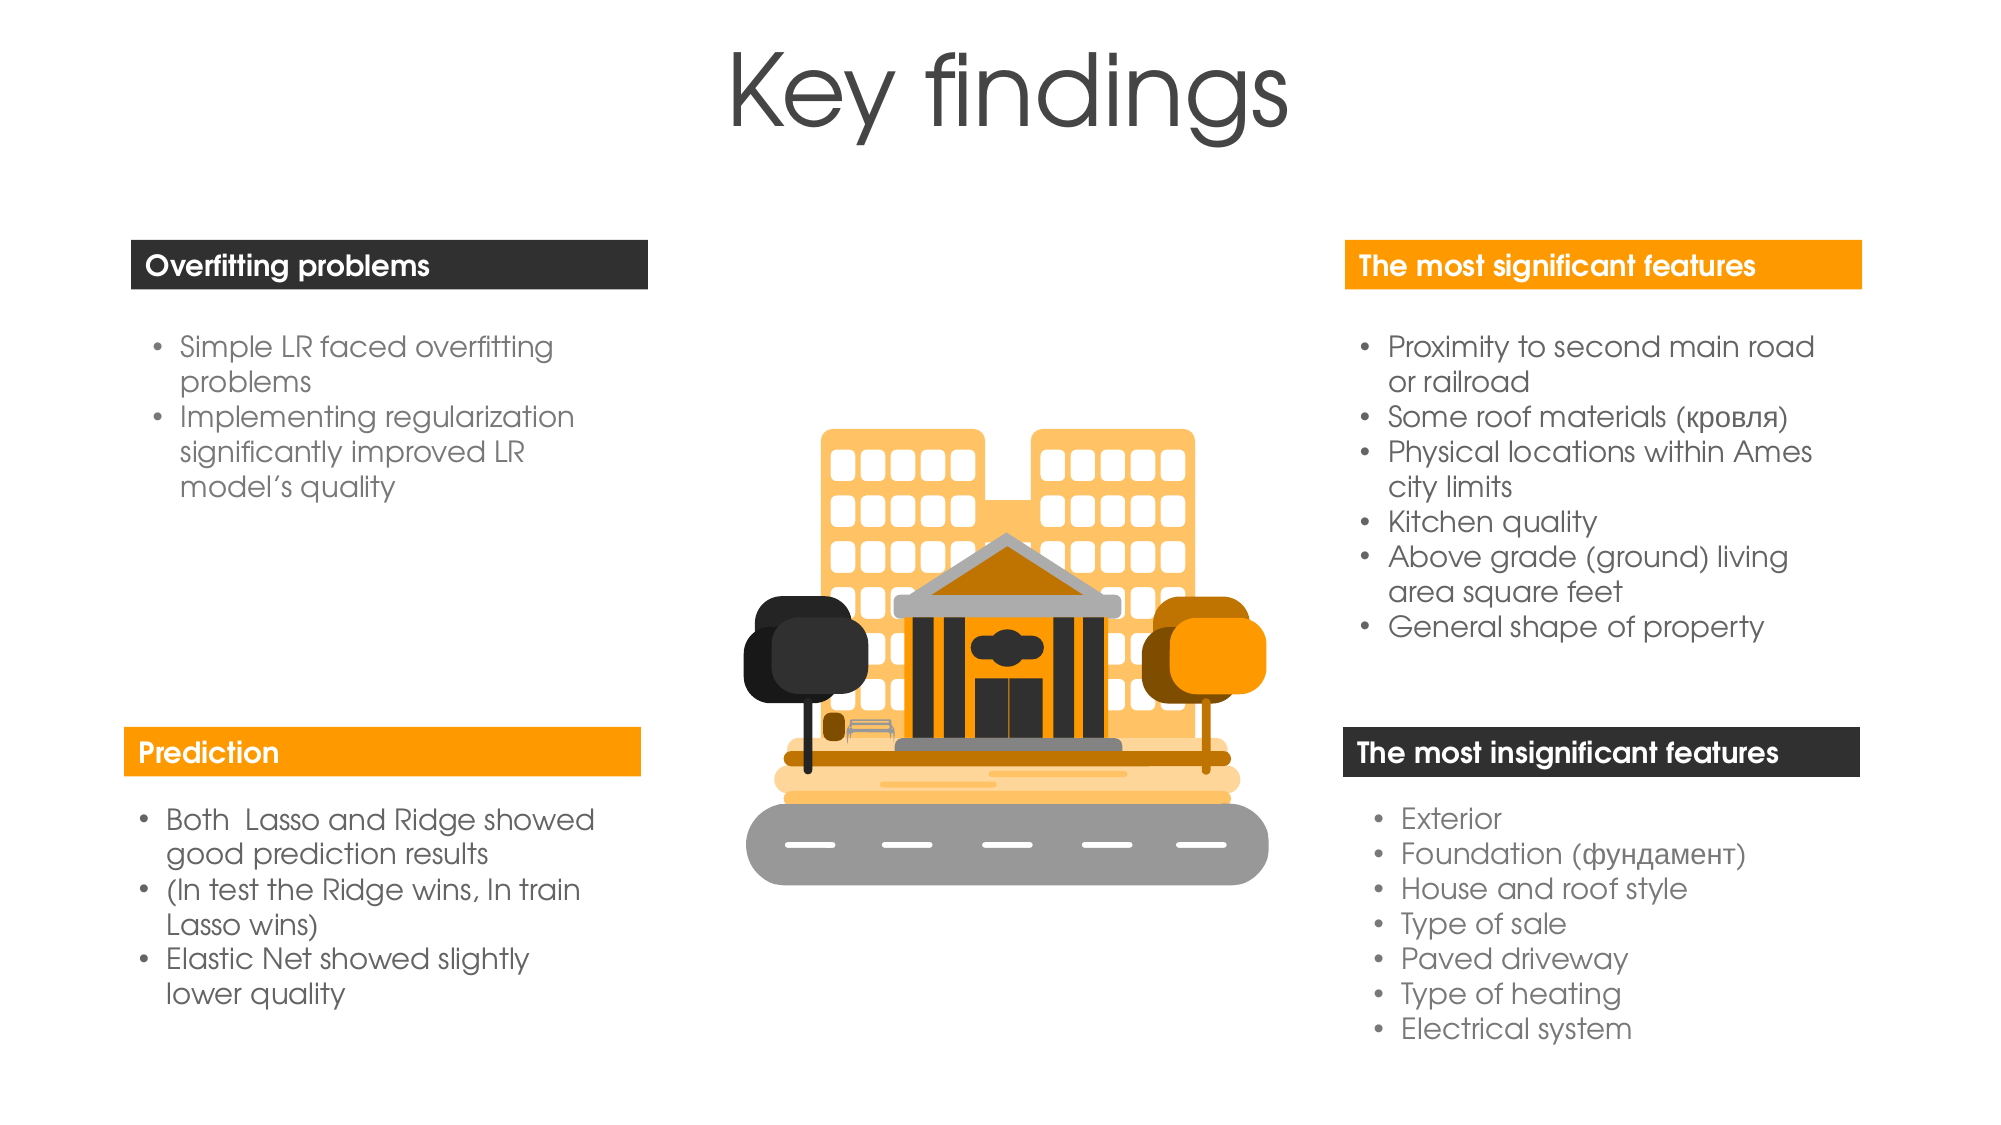

Key findings
The most significant features
Proximity to second main road or railroad
Some roof materials (кровля)
Physical locations within Ames city limits
Kitchen quality
Above grade (ground) living area square feet
General shape of property
Overfitting problems
Simple LR faced overfitting problems
Implementing regularization significantly improved LR model’s quality

Prediction
Both  Lasso and Ridge showed good prediction results
(In test the Ridge wins, In train Lasso wins)
Elastic Net showed slightly lower quality
The most insignificant features
Exterior
Foundation (фундамент)
House and roof style
Type of sale
Paved driveway
Type of heating
Electrical system